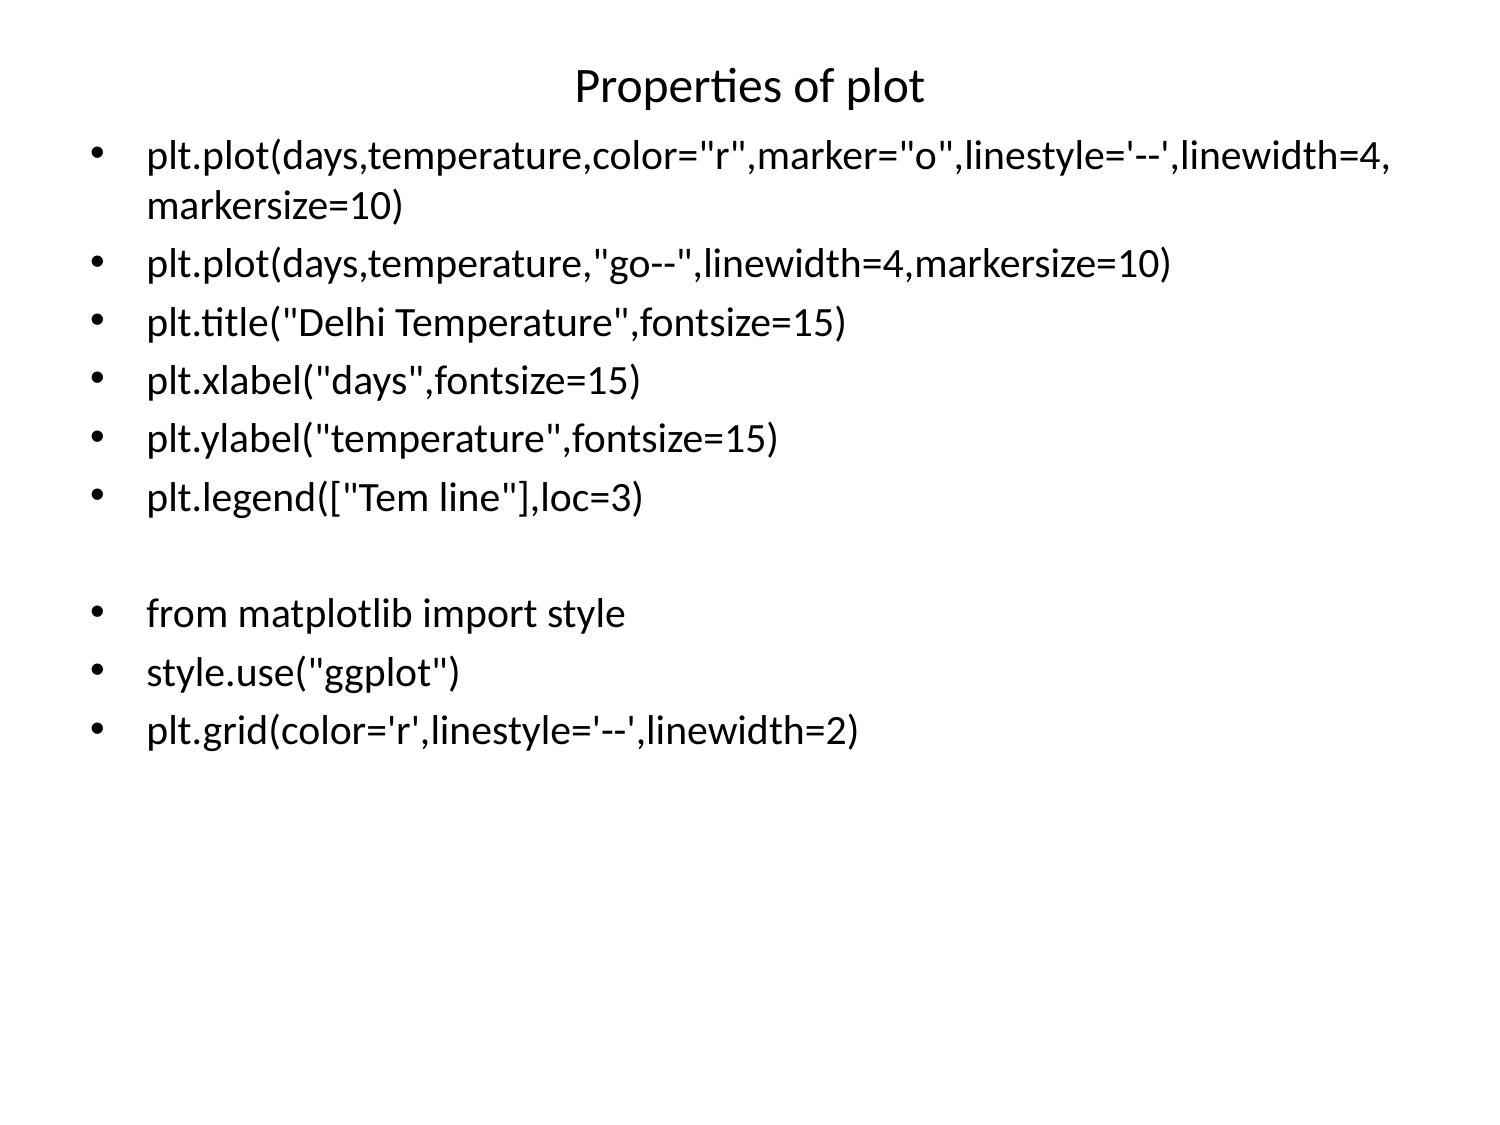

# Properties of plot
plt.plot(days,temperature,color="r",marker="o",linestyle='--',linewidth=4,markersize=10)
plt.plot(days,temperature,"go--",linewidth=4,markersize=10)
plt.title("Delhi Temperature",fontsize=15)
plt.xlabel("days",fontsize=15)
plt.ylabel("temperature",fontsize=15)
plt.legend(["Tem line"],loc=3)

from matplotlib import style
style.use("ggplot")
plt.grid(color='r',linestyle='--',linewidth=2)